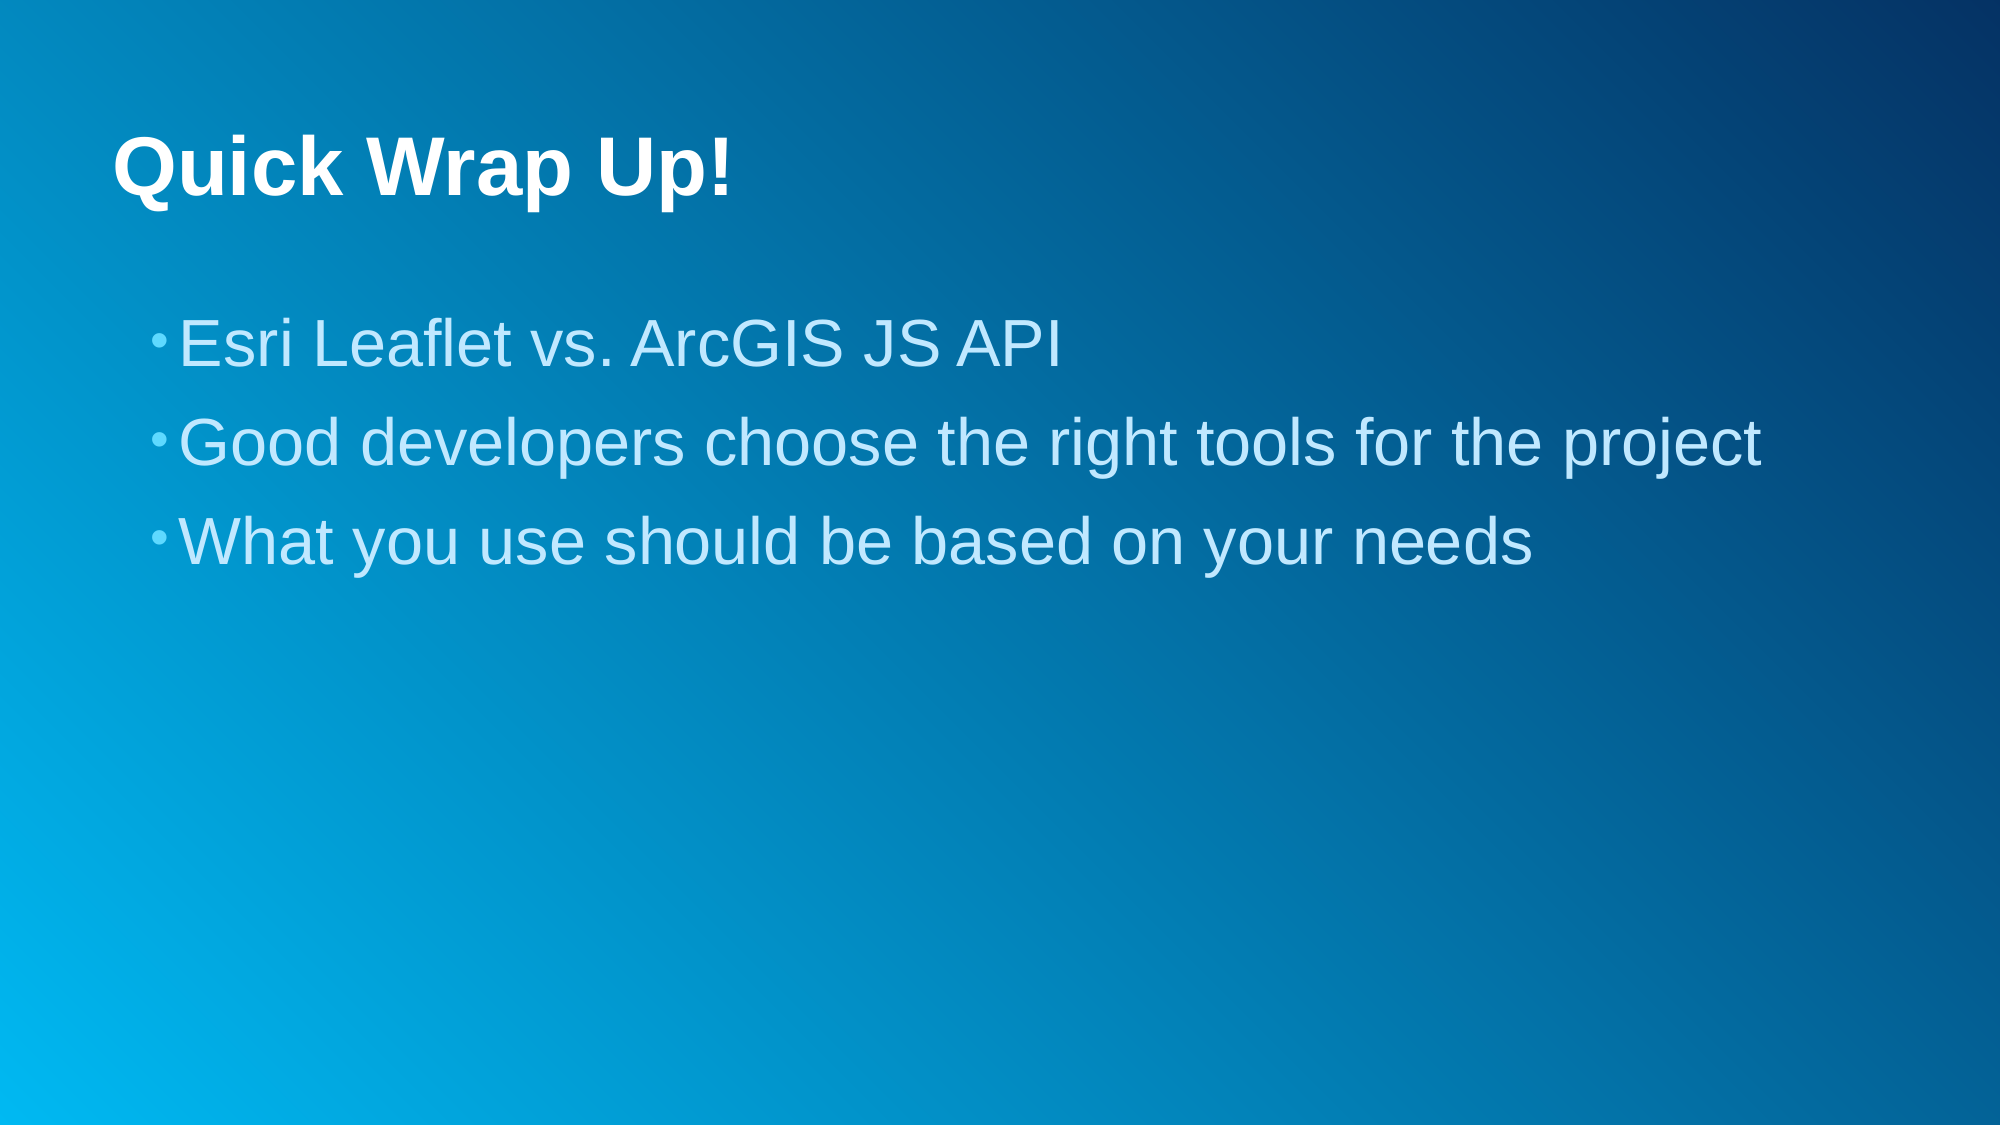

# Quick Wrap Up!
Esri Leaflet vs. ArcGIS JS API
Good developers choose the right tools for the project
What you use should be based on your needs